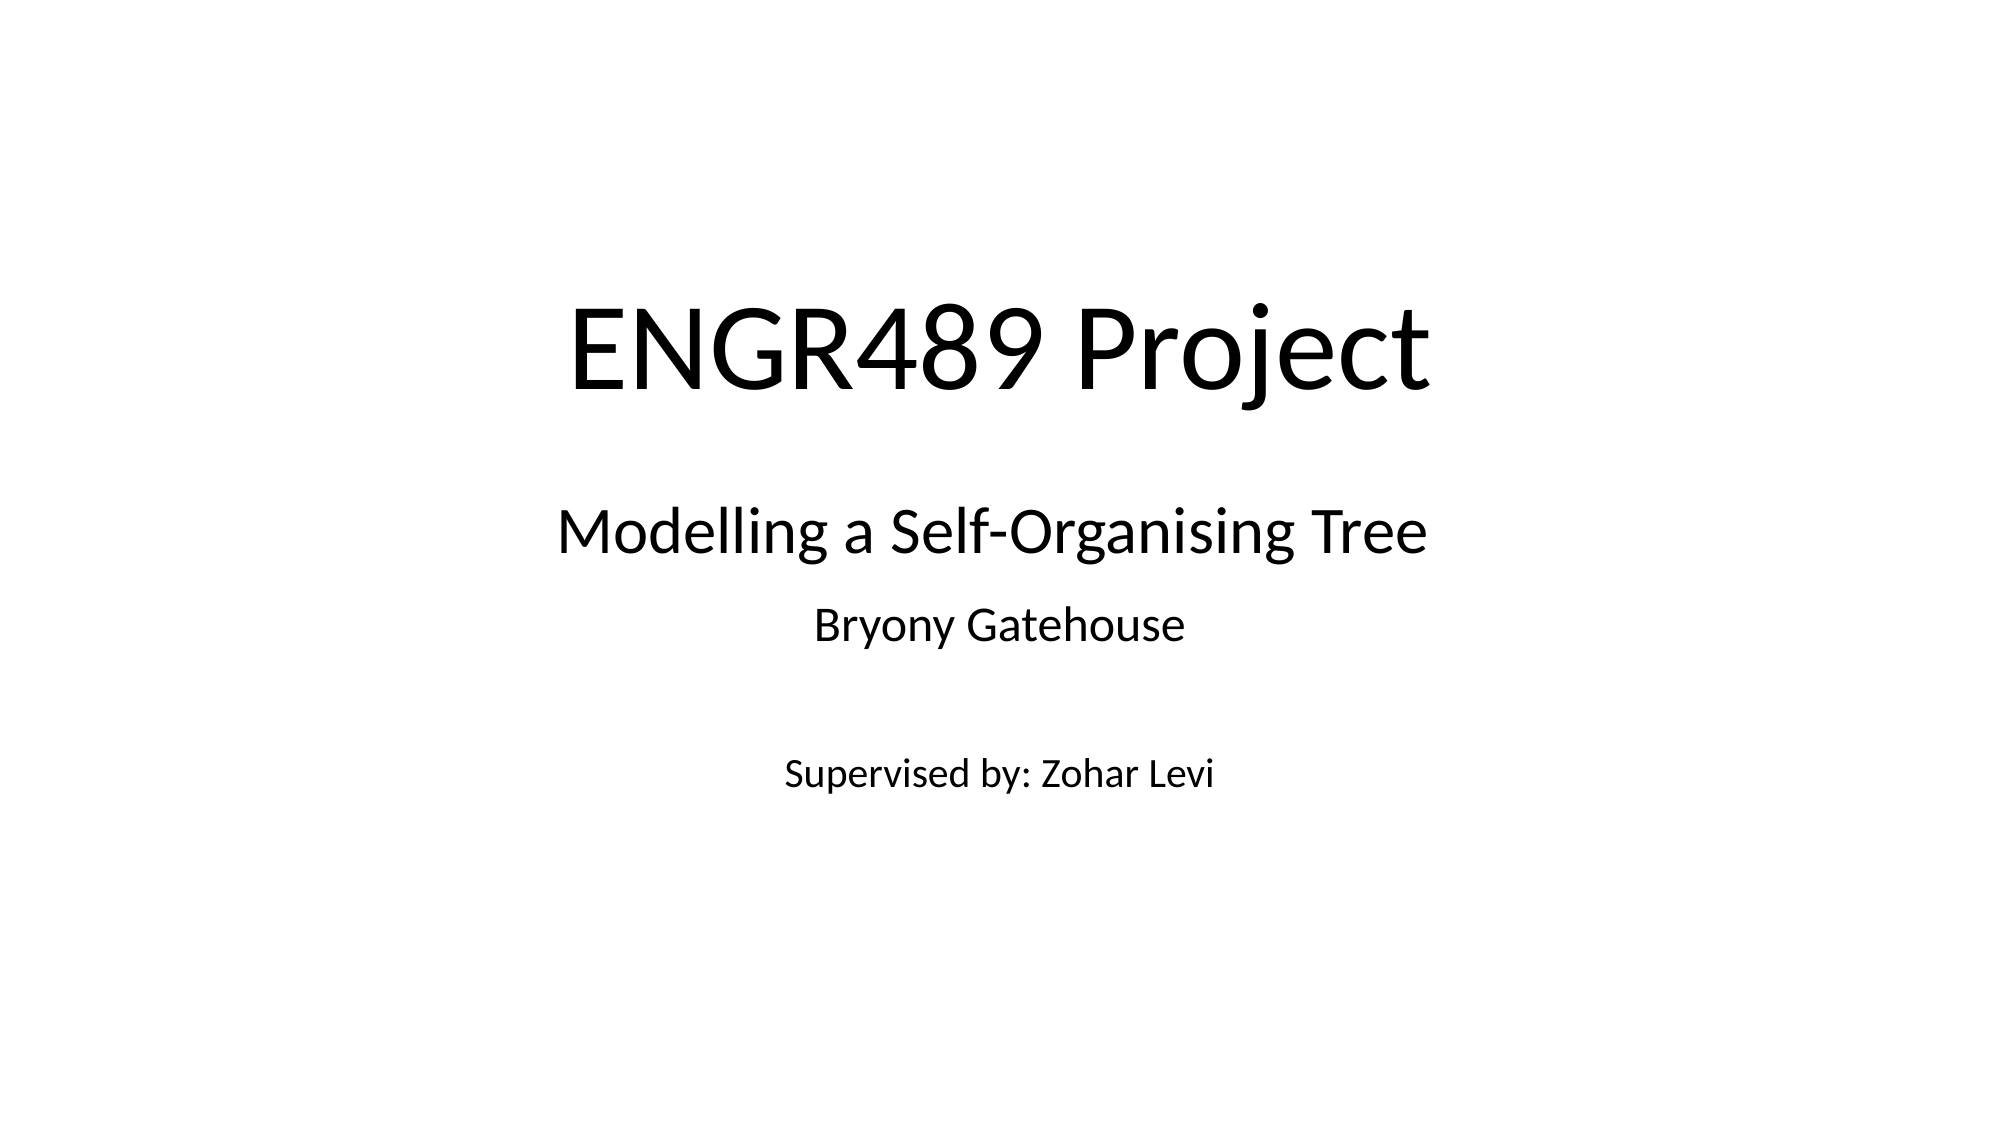

# ENGR489 Project
Modelling a Self-Organising Tree
Bryony Gatehouse
Supervised by: Zohar Levi